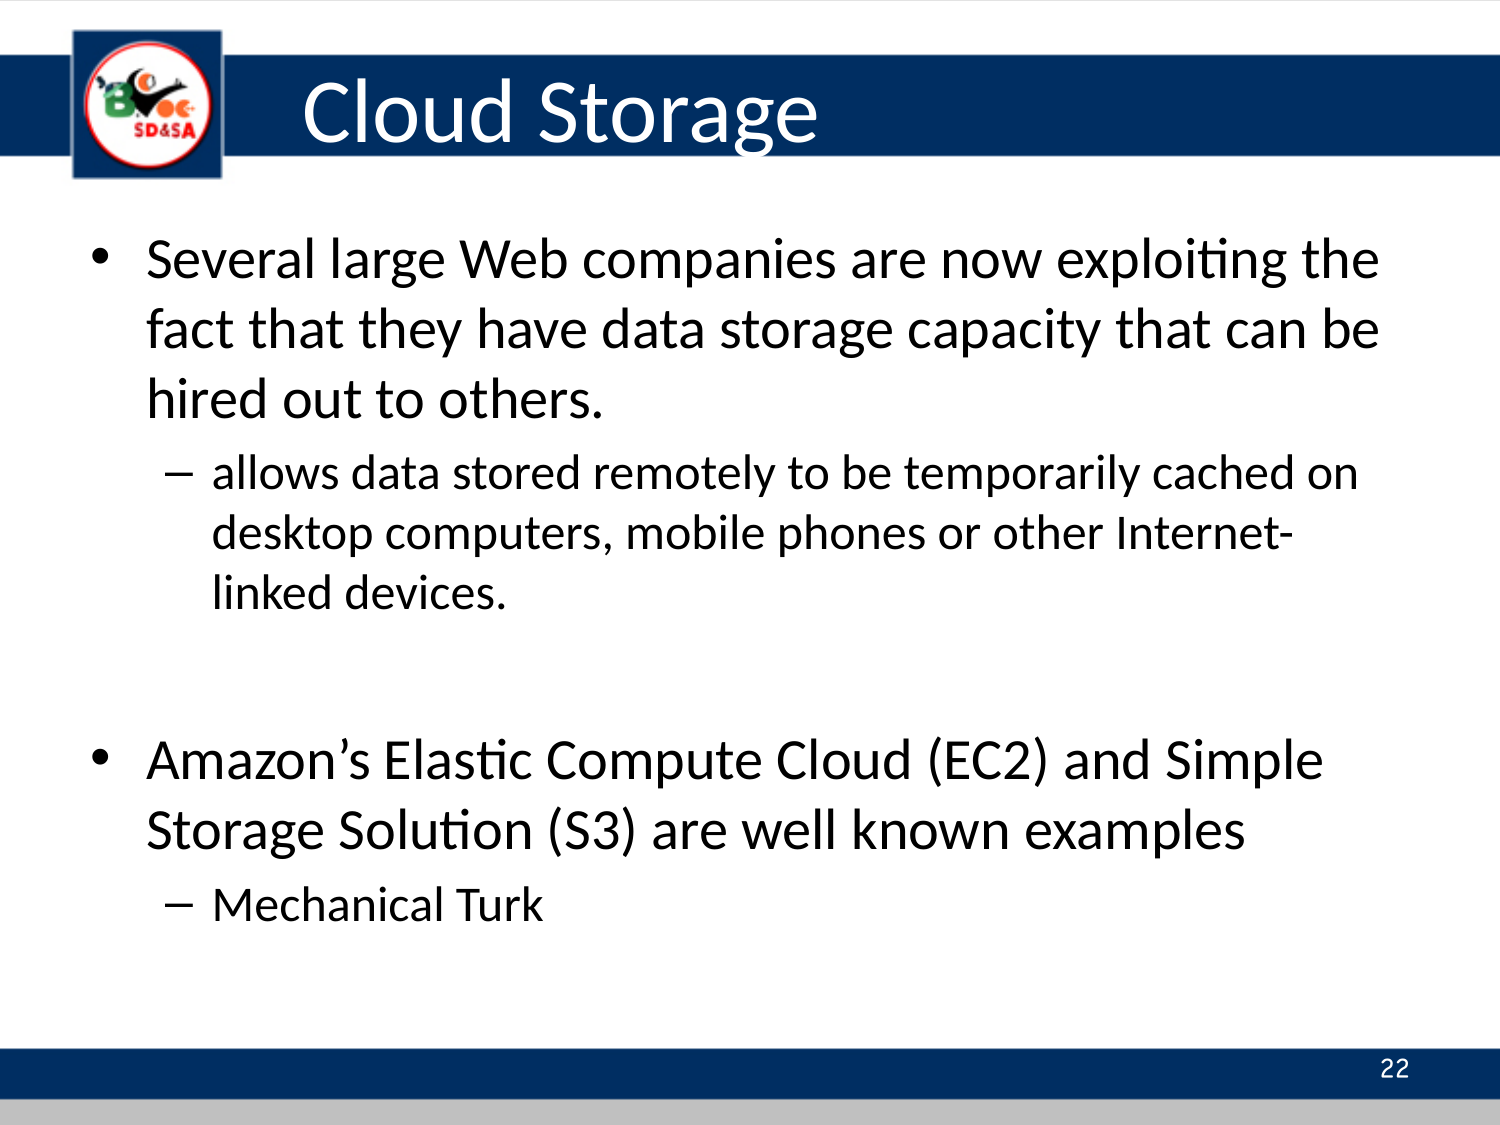

# Cloud Storage
Several large Web companies are now exploiting the fact that they have data storage capacity that can be hired out to others.
allows data stored remotely to be temporarily cached on desktop computers, mobile phones or other Internet-linked devices.

Amazon’s Elastic Compute Cloud (EC2) and Simple Storage Solution (S3) are well known examples
Mechanical Turk
22